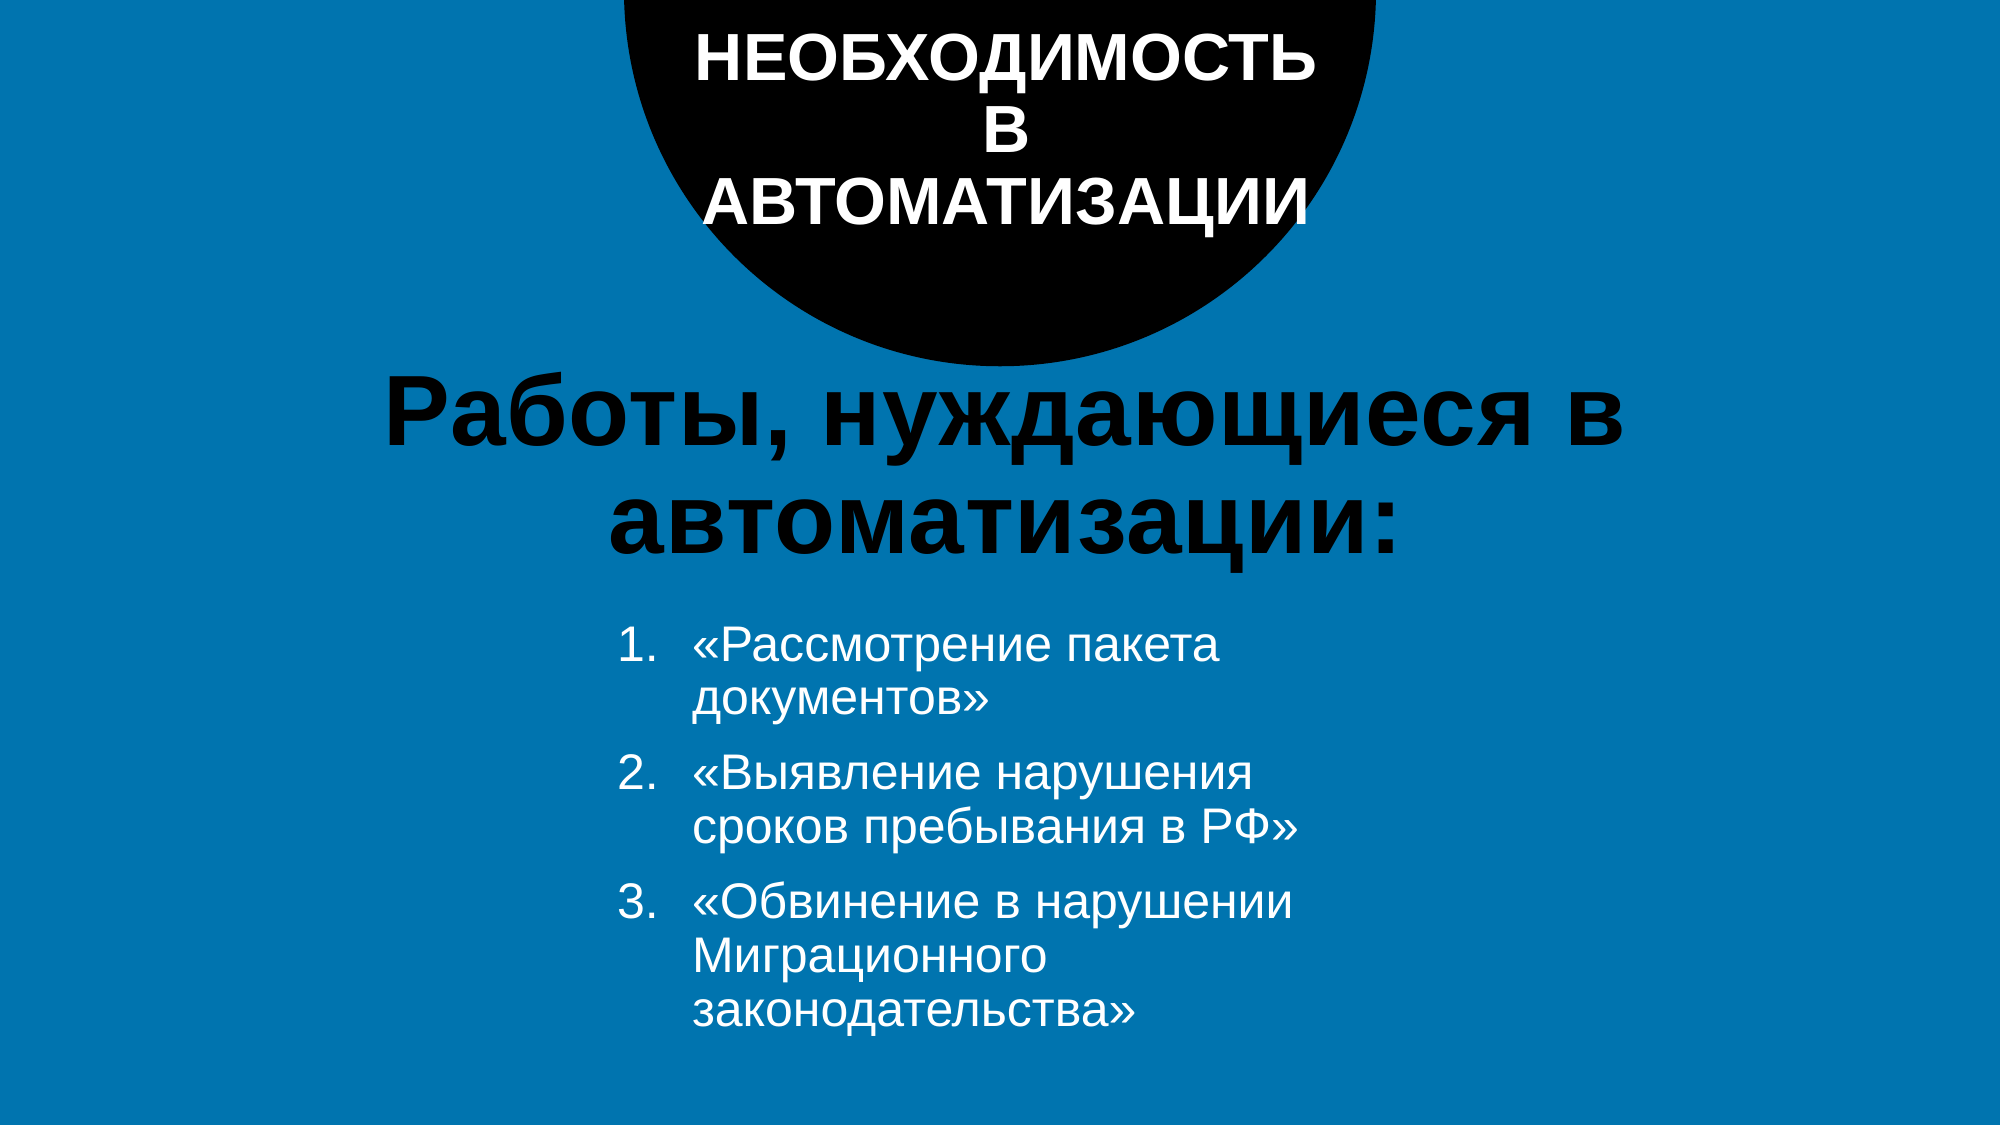

НЕОБХОДИМОСТЬ В АВТОМАТИЗАЦИИ
# Работы, нуждающиеся в автоматизации:
«Рассмотрение пакета документов»
«Выявление нарушения сроков пребывания в РФ»
«Обвинение в нарушении Миграционного законодательства»